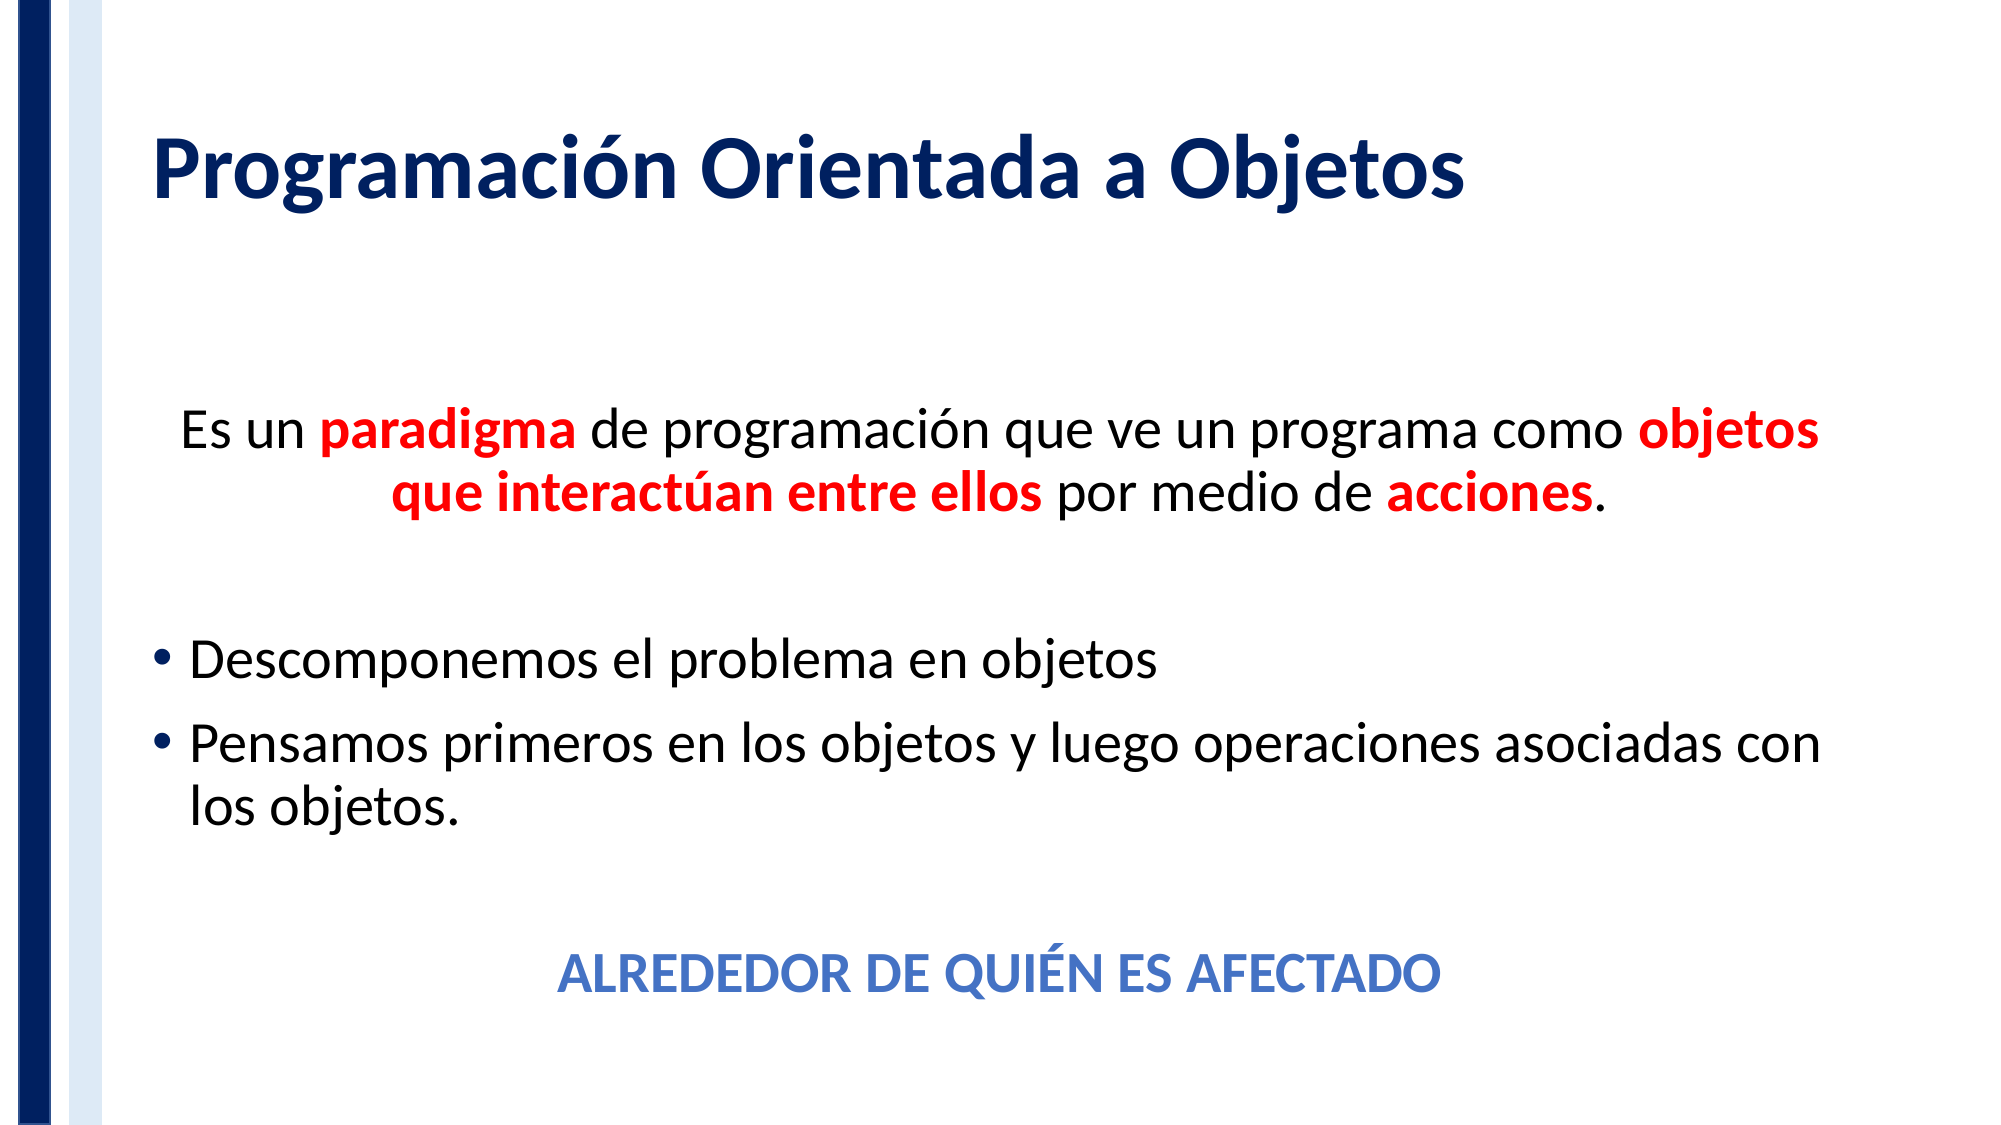

# Programación Orientada a Objetos

Es un paradigma de programación que ve un programa como objetos que interactúan entre ellos por medio de acciones.

Descomponemos el problema en objetos
Pensamos primeros en los objetos y luego operaciones asociadas con los objetos.

ALREDEDOR DE QUIÉN ES AFECTADO